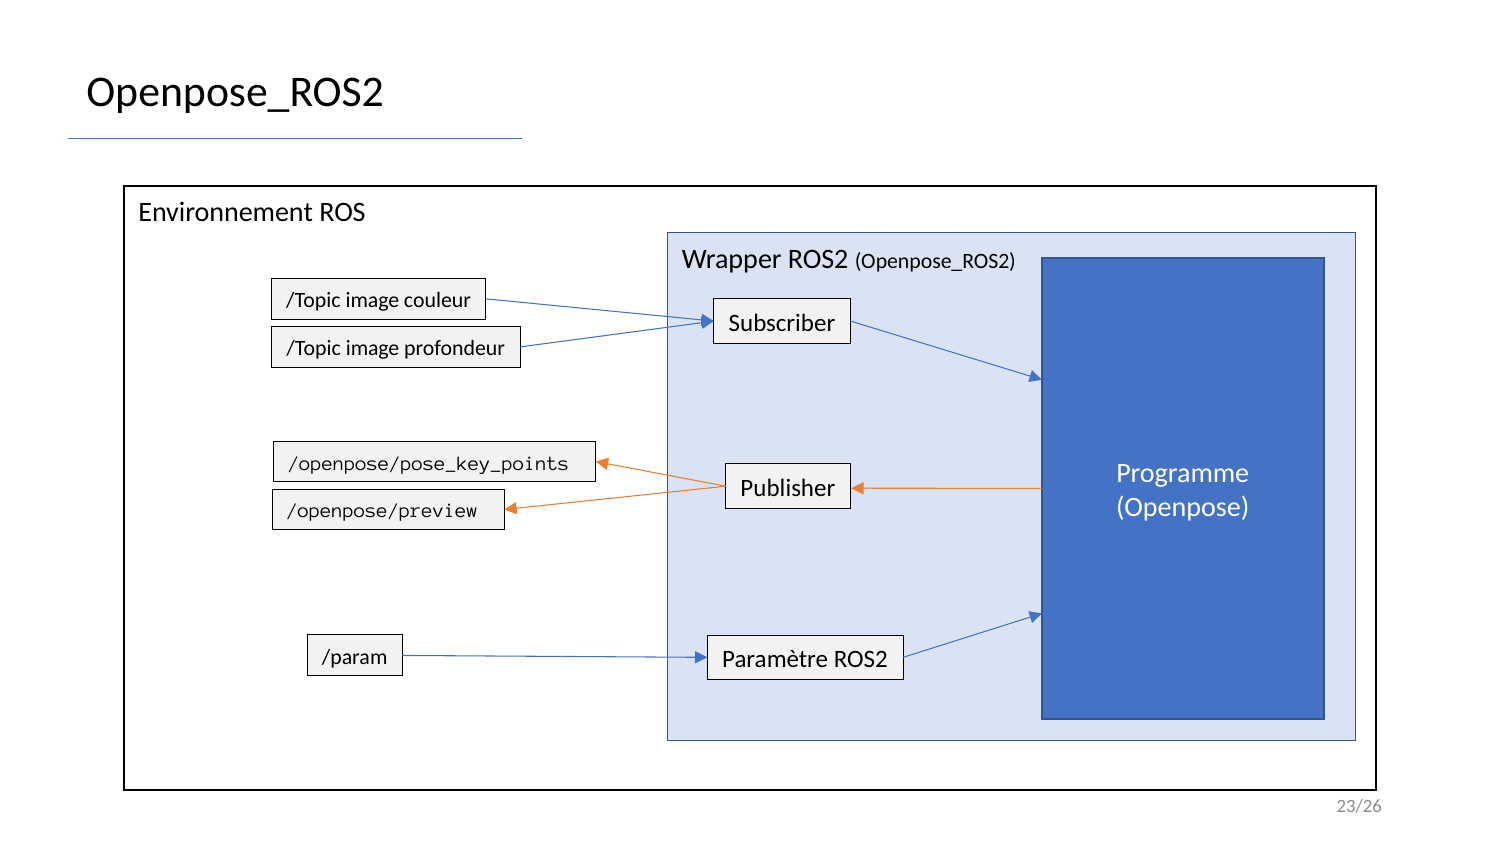

Openpose_ROS2
Environnement ROS
Wrapper ROS2 (Openpose_ROS2)
Programme
(Openpose)
/Topic image couleur
Subscriber
/Topic image profondeur
/openpose/pose_key_points
Publisher
/openpose/preview
/param
Paramètre ROS2
23/26